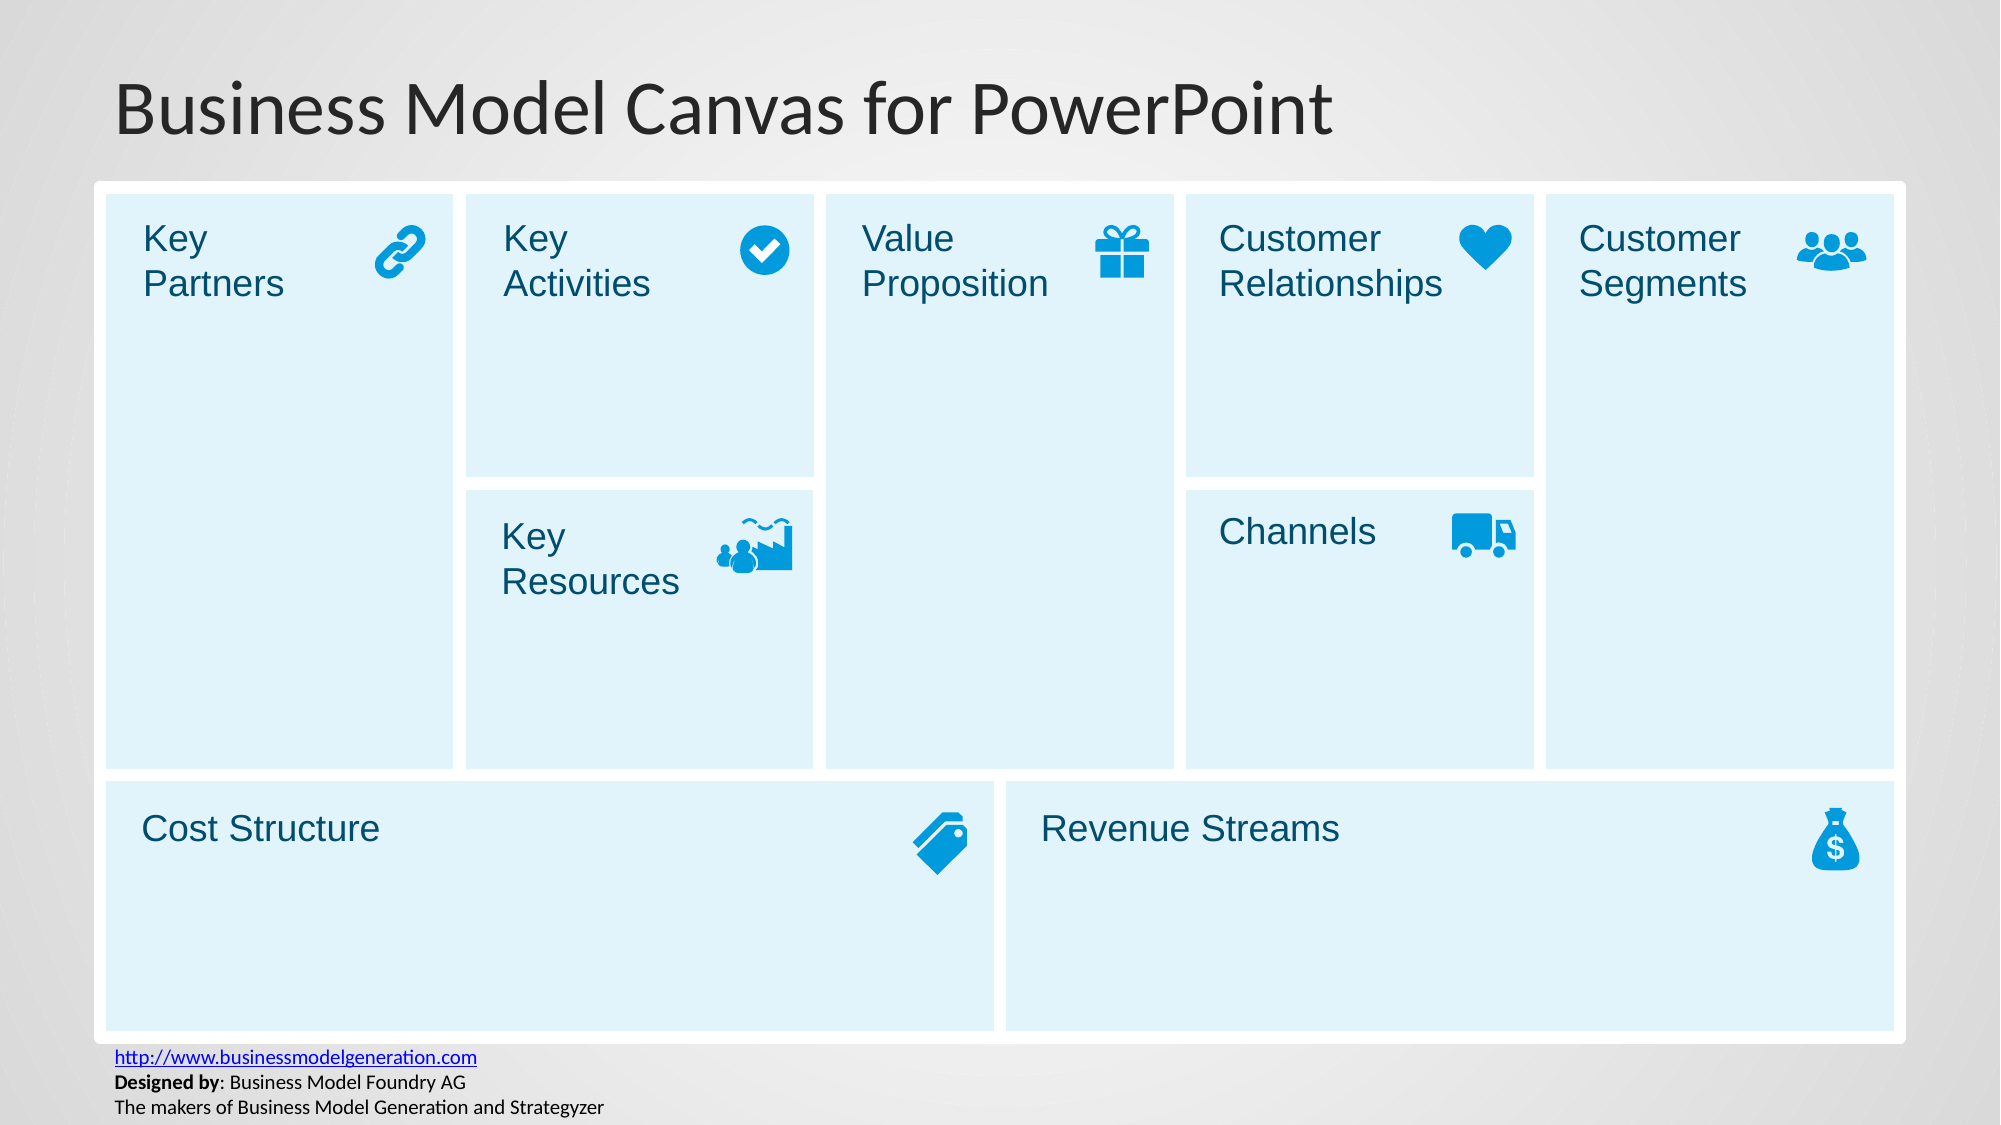

# Business Model Canvas for PowerPoint

Key
Partners
Key
Activities
Value
Proposition
Customer
Relationships
Customer
Segments

Channels
Key
Resources

Cost Structure
Revenue Streams

http://www.businessmodelgeneration.com
Designed by: Business Model Foundry AG
The makers of Business Model Generation and Strategyzer